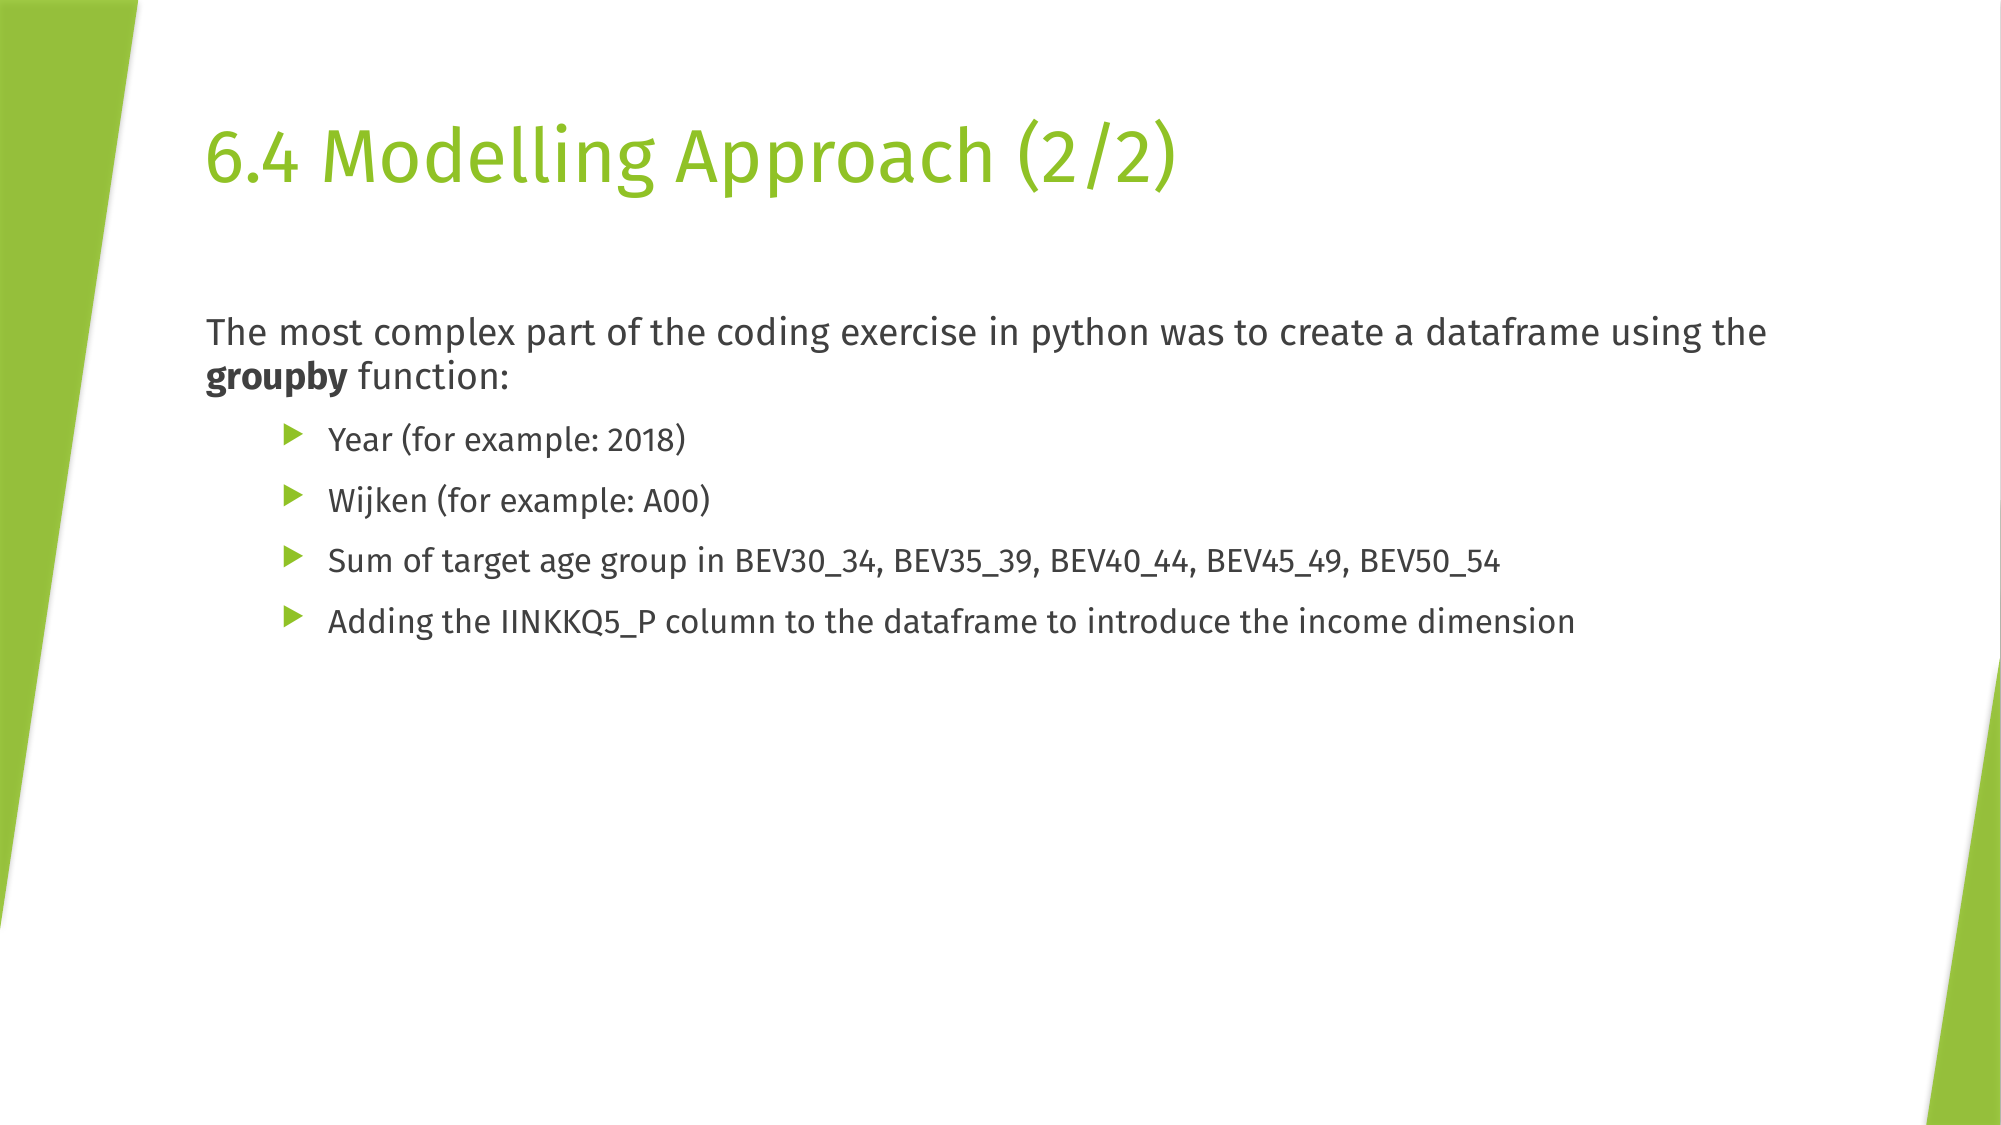

# 6.4 Modelling Approach (2/2)
The most complex part of the coding exercise in python was to create a dataframe using the groupby function:
Year (for example: 2018)
Wijken (for example: A00)
Sum of target age group in BEV30_34, BEV35_39, BEV40_44, BEV45_49, BEV50_54
Adding the IINKKQ5_P column to the dataframe to introduce the income dimension